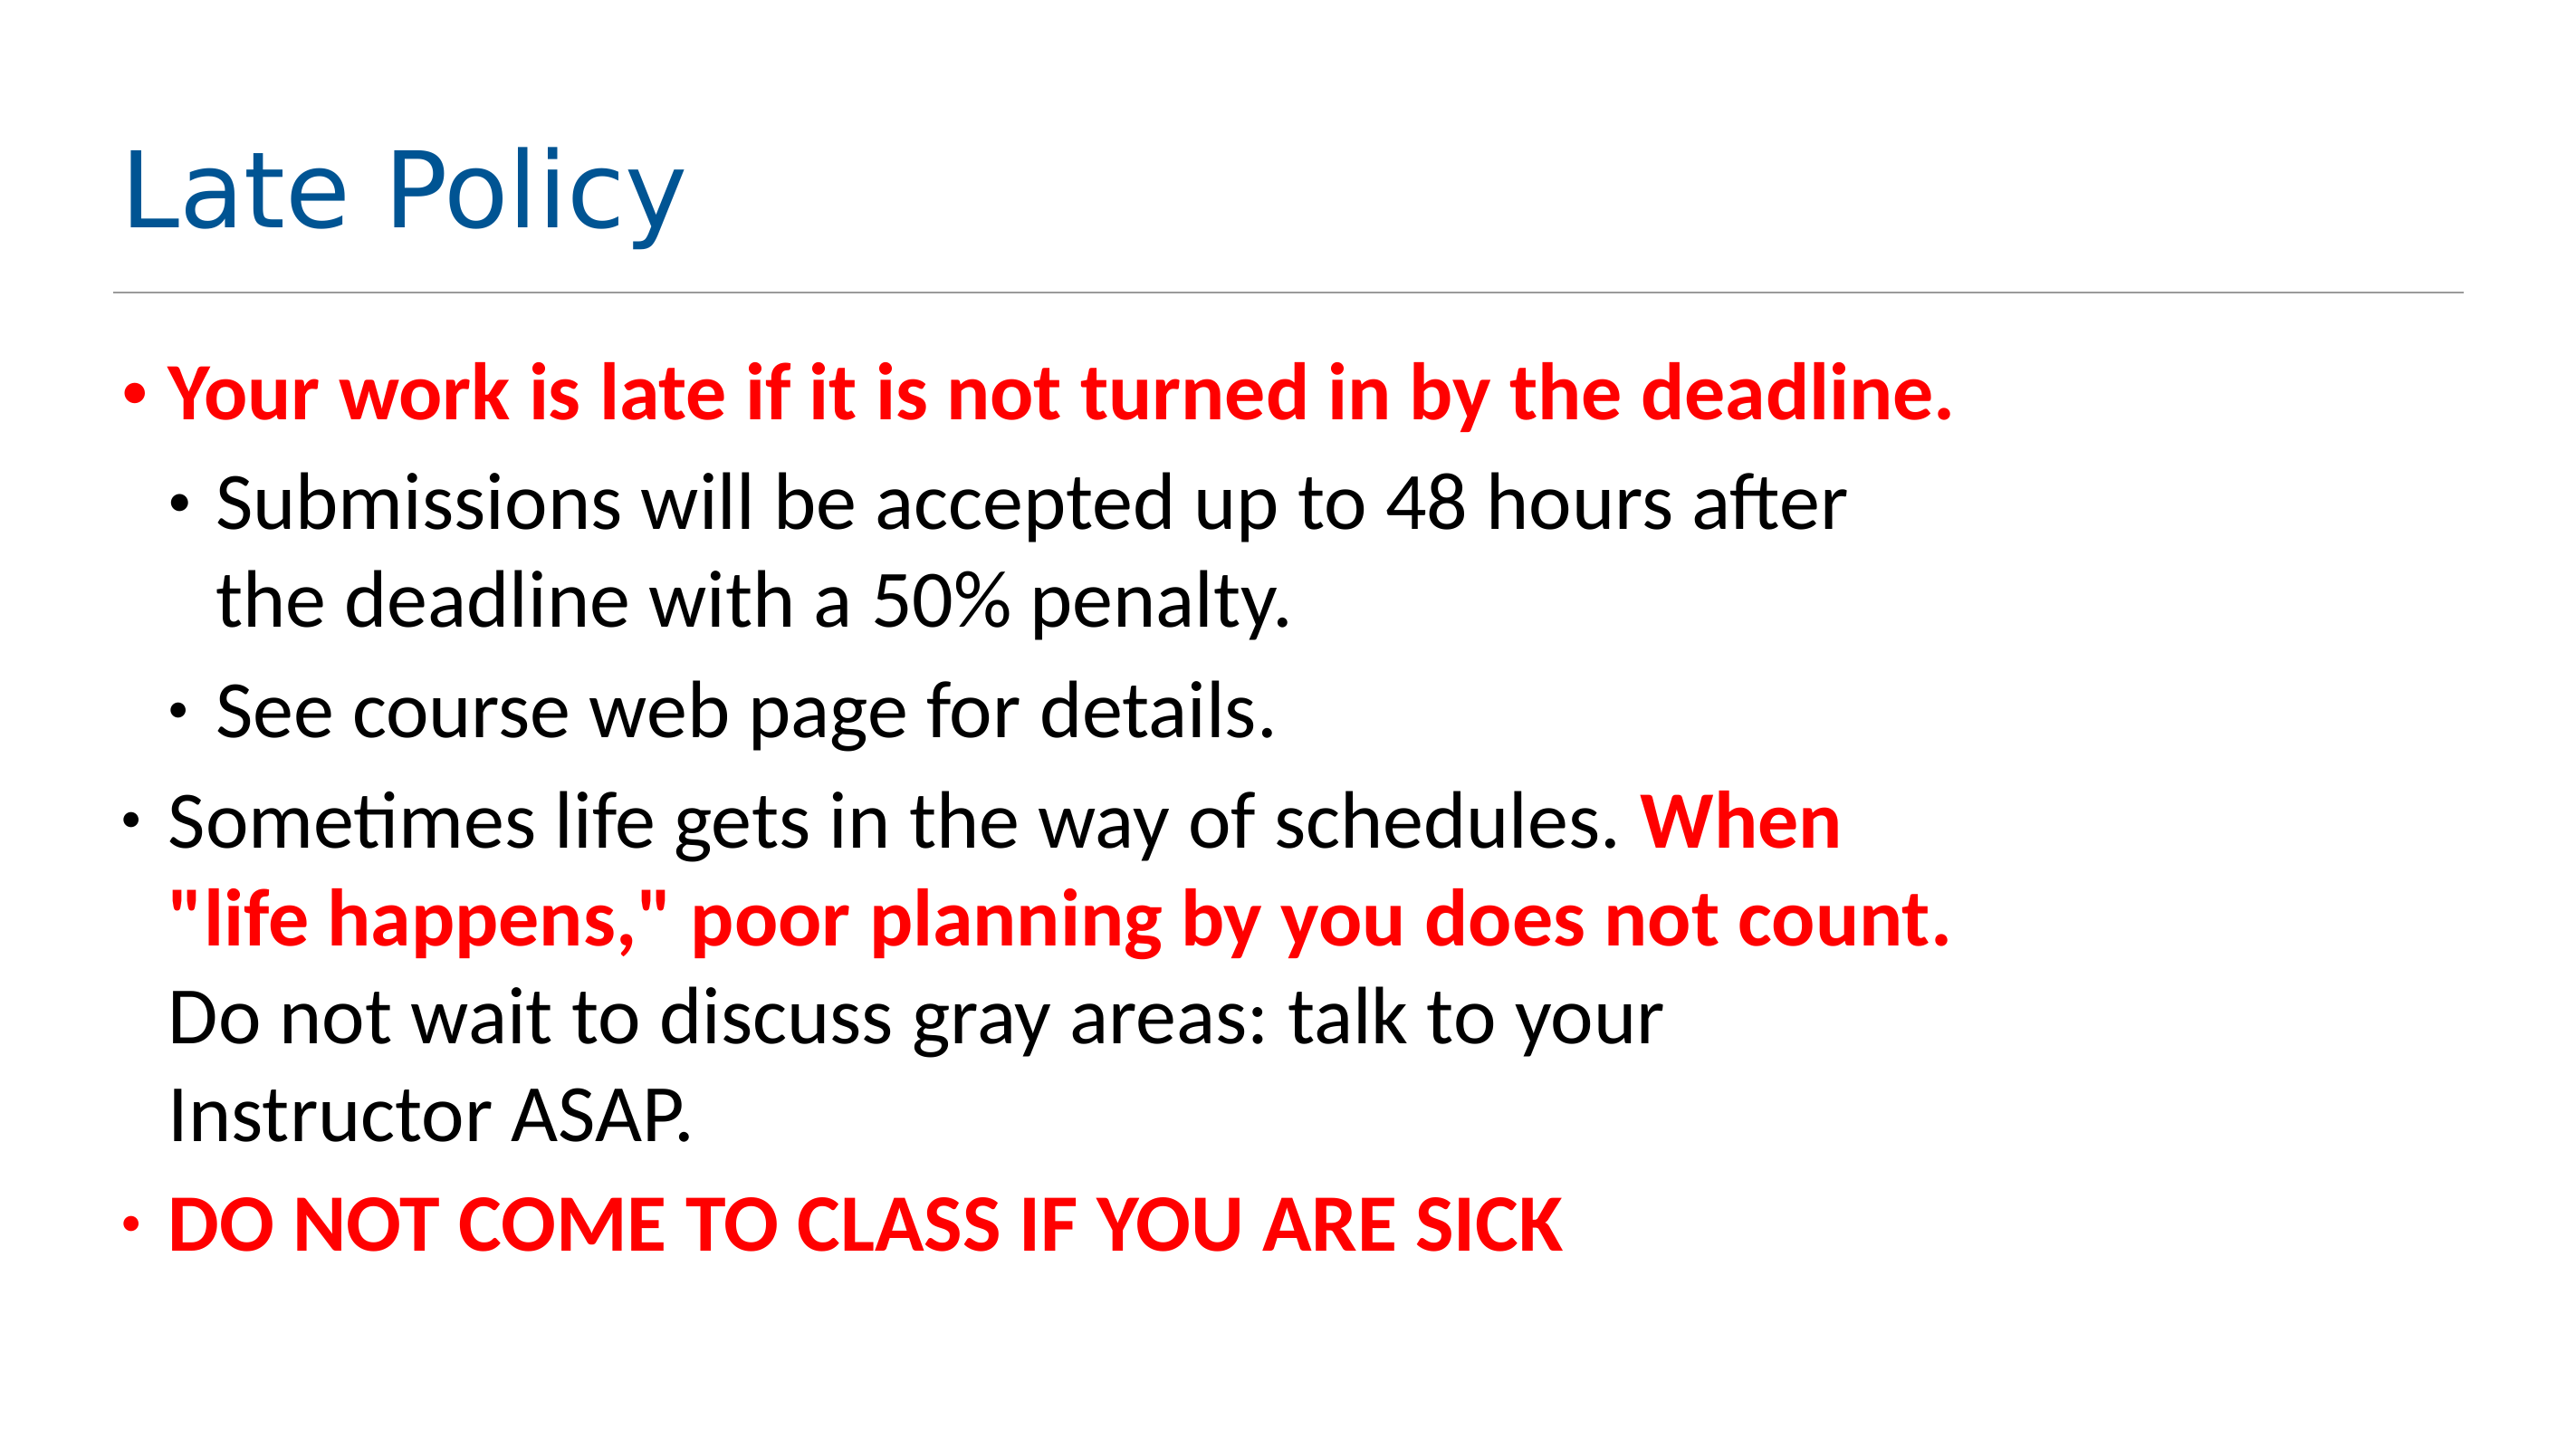

# Late Policy
Your work is late if it is not turned in by the deadline.
Submissions will be accepted up to 48 hours after the deadline with a 50% penalty.
See course web page for details.
Sometimes life gets in the way of schedules. When "life happens," poor planning by you does not count. Do not wait to discuss gray areas: talk to your Instructor ASAP.
DO NOT COME TO CLASS IF YOU ARE SICK

10